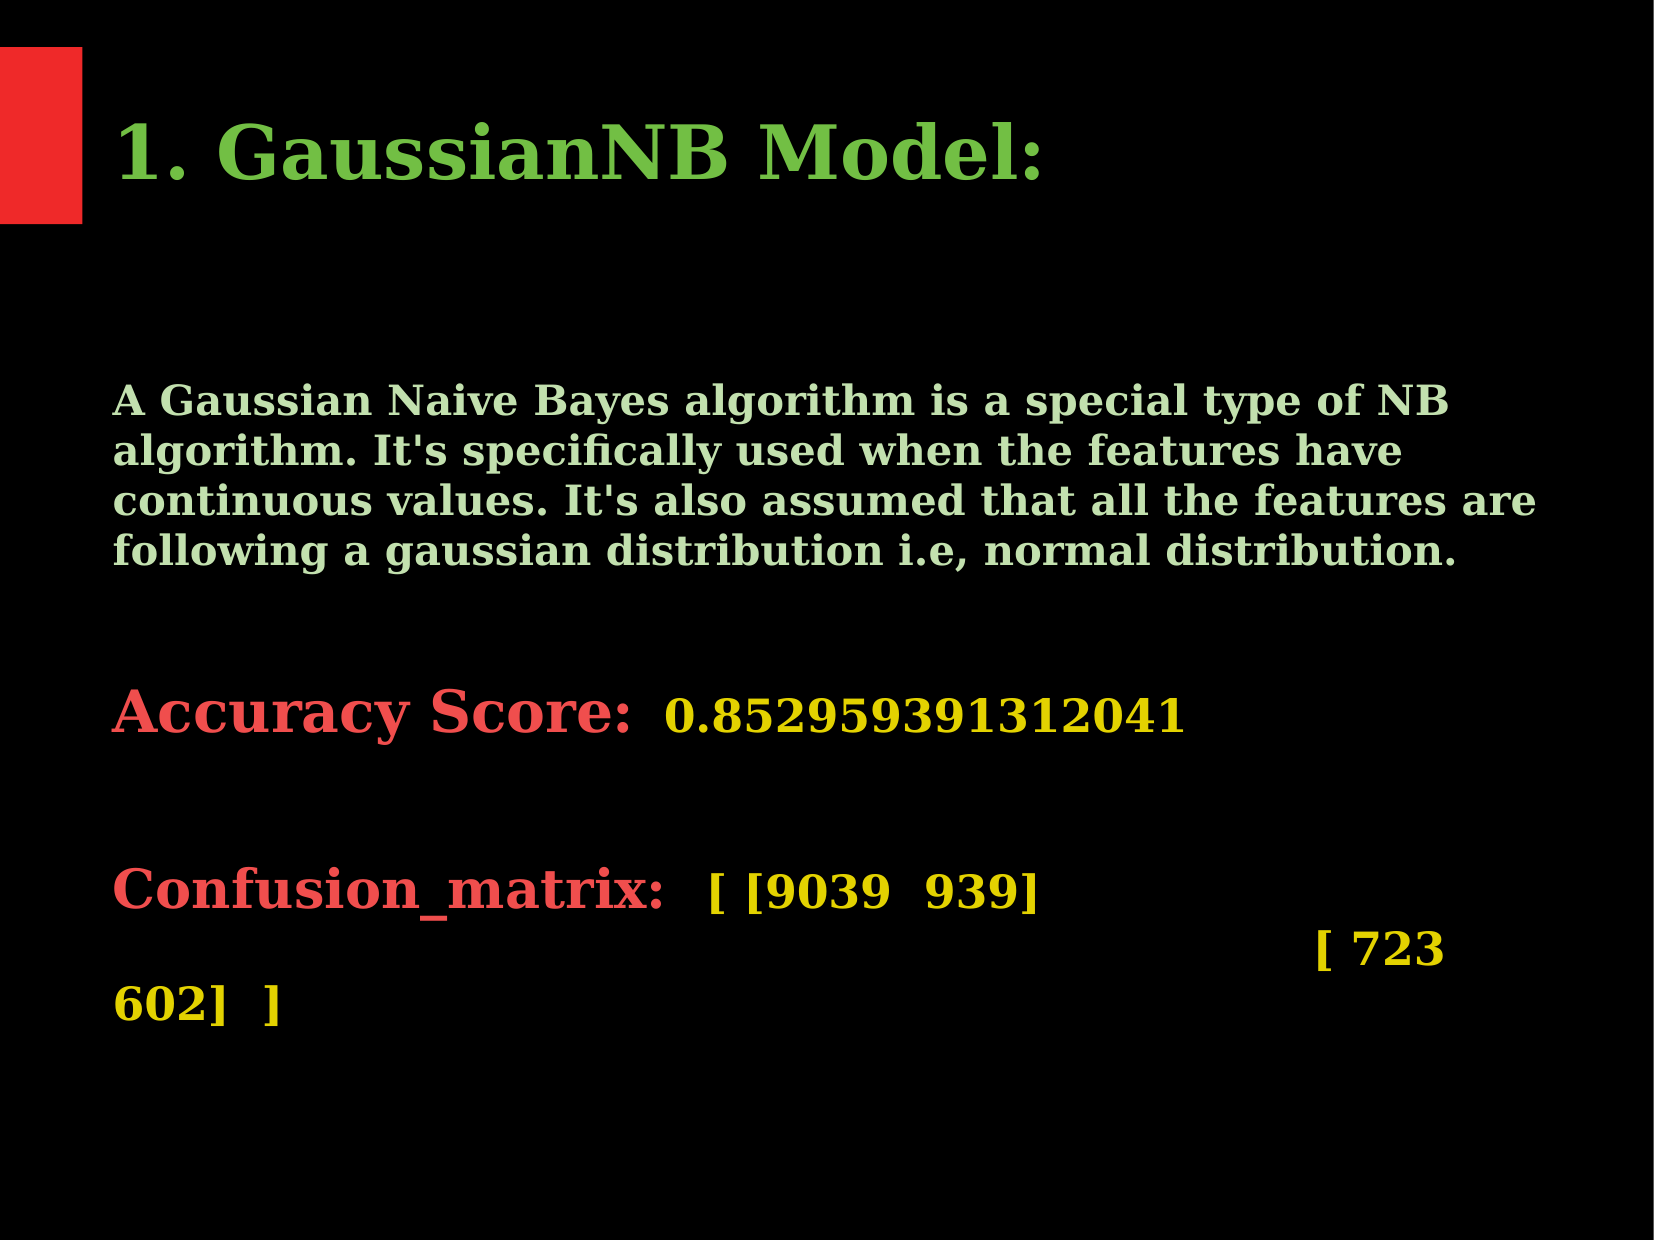

1. GaussianNB Model:

A Gaussian Naive Bayes algorithm is a special type of NB algorithm. It's specifically used when the features have continuous values. It's also assumed that all the features are following a gaussian distribution i.e, normal distribution.

Accuracy Score:  0.852959391312041

Confusion_matrix:  [ [9039  939]
 								[ 723  602]  ]